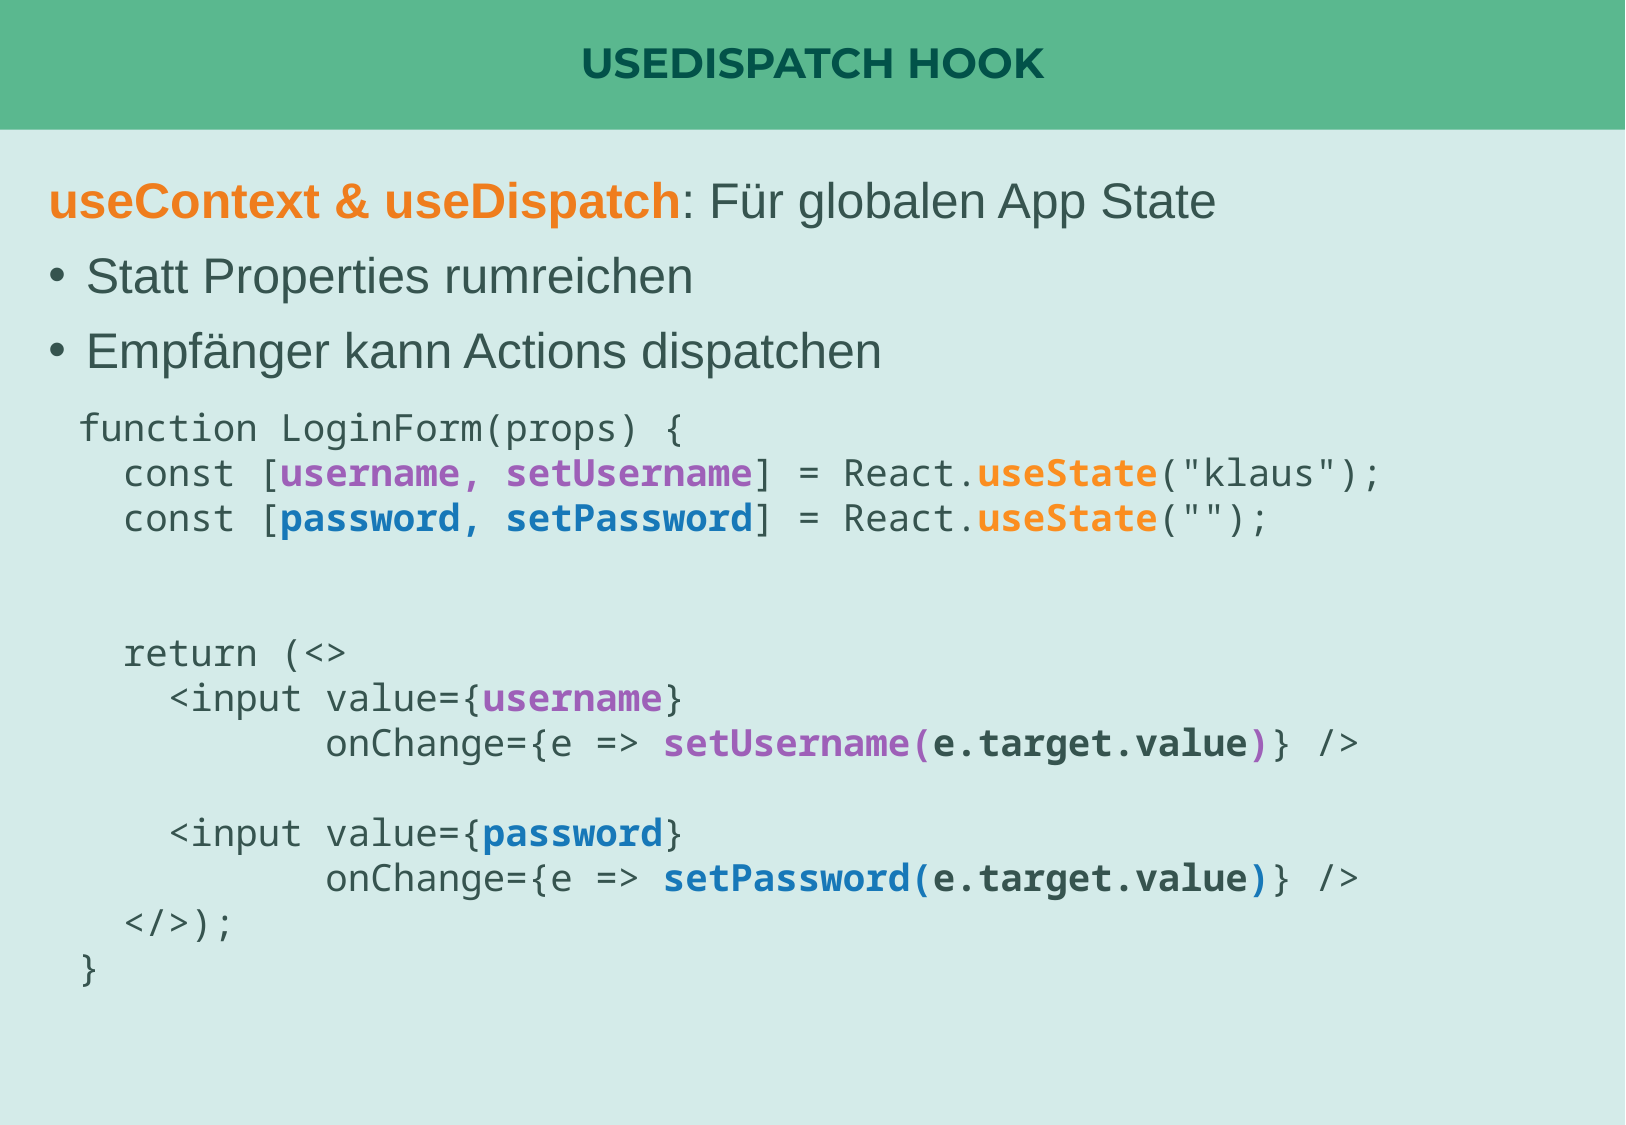

# useDispatch Hook
useContext & useDispatch: Für globalen App State
Statt Properties rumreichen
Empfänger kann Actions dispatchen

function LoginForm(props) {
  const [username, setUsername] = React.useState("klaus");
  const [password, setPassword] = React.useState("");

  return (<>
    <input value={username}
           onChange={e => setUsername(e.target.value)} />

    <input value={password}
           onChange={e => setPassword(e.target.value)} />
  </>);
}

Beispiel: ChatPage oder Tabs

Beispiel: UserStatsPage für fetch ?